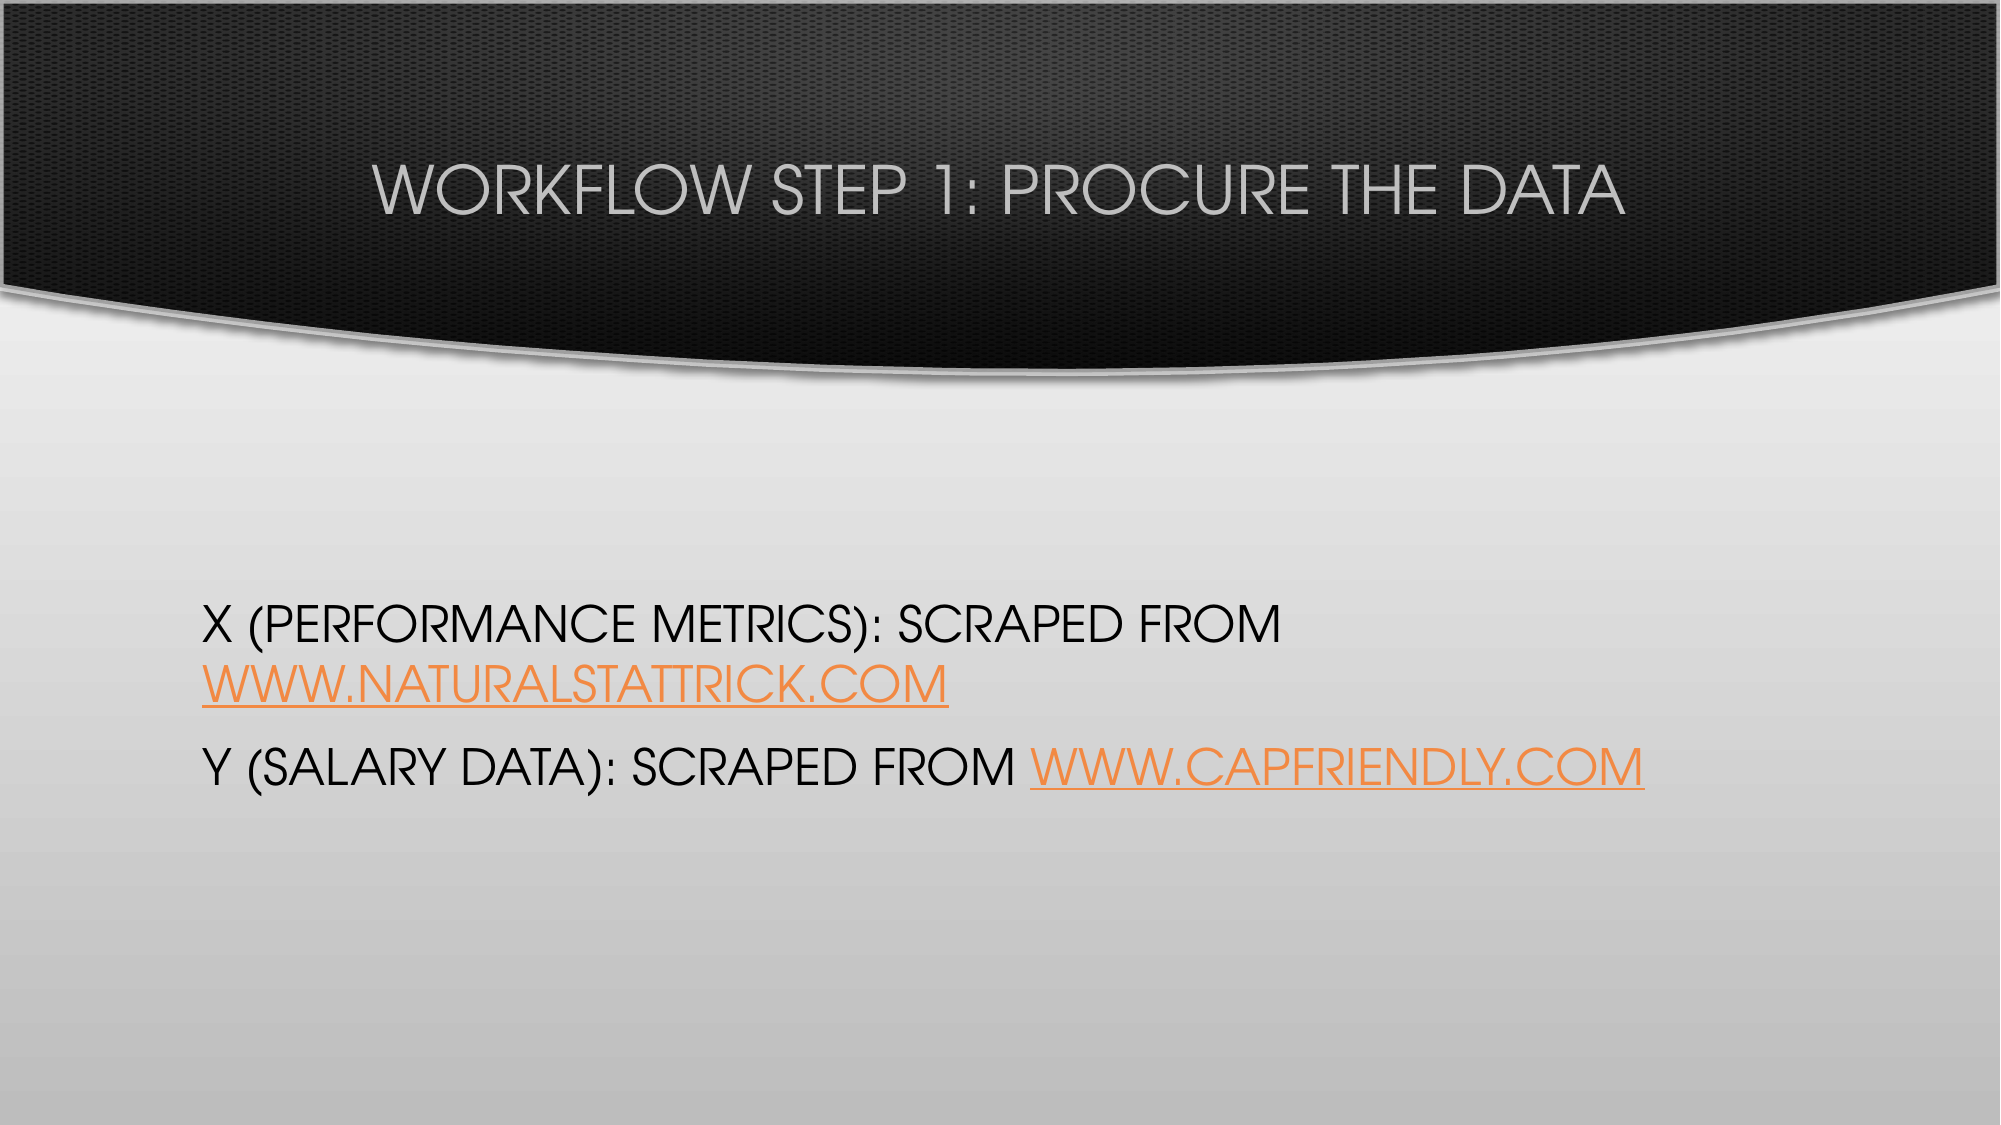

# Workflow Step 1: Procure the data
X (Performance Metrics): Scraped from www.NaturalStatTrick.com
Y (Salary Data): Scraped from www.CapFriendly.com